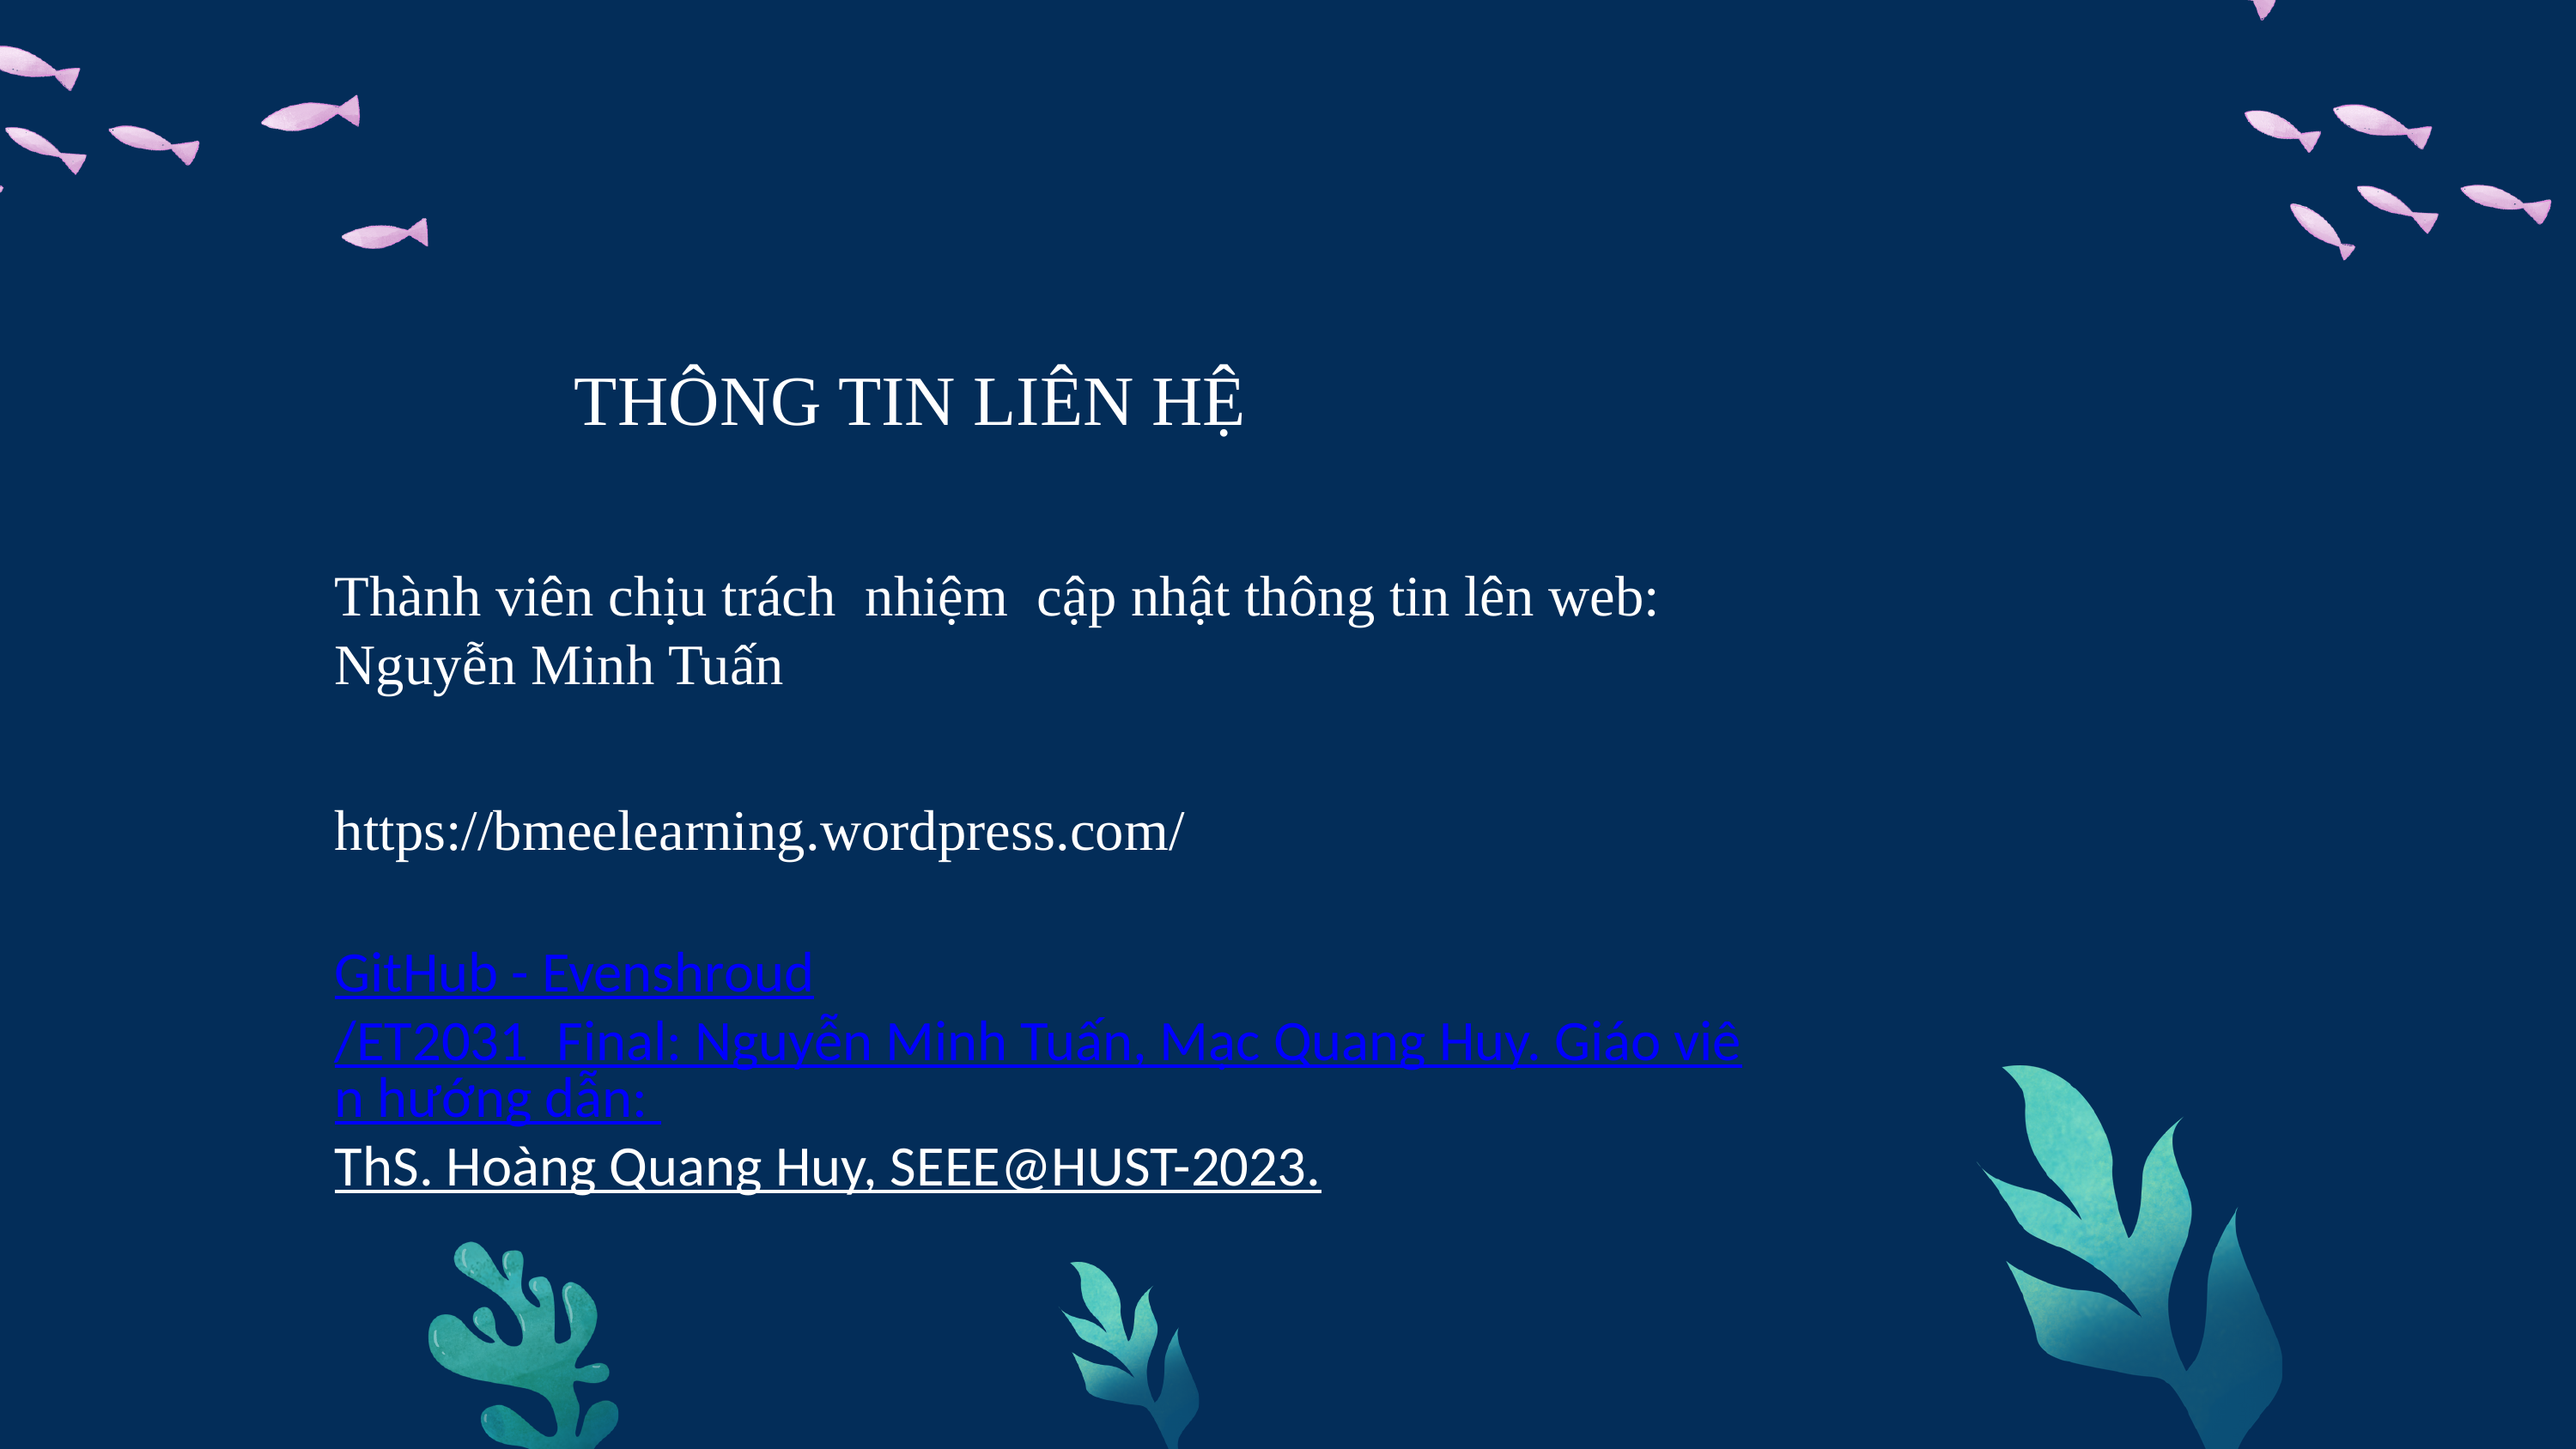

THÔNG TIN LIÊN HỆ
Thành viên chịu trách  nhiệm  cập nhật thông tin lên web: Nguyễn Minh Tuấn
https://bmeelearning.wordpress.com/
GitHub - Evenshroud/ET2031_Final: Nguyễn Minh Tuấn, Mạc Quang Huy. Giáo viên hướng dẫn: ThS. Hoàng Quang Huy, SEEE@HUST-2023.